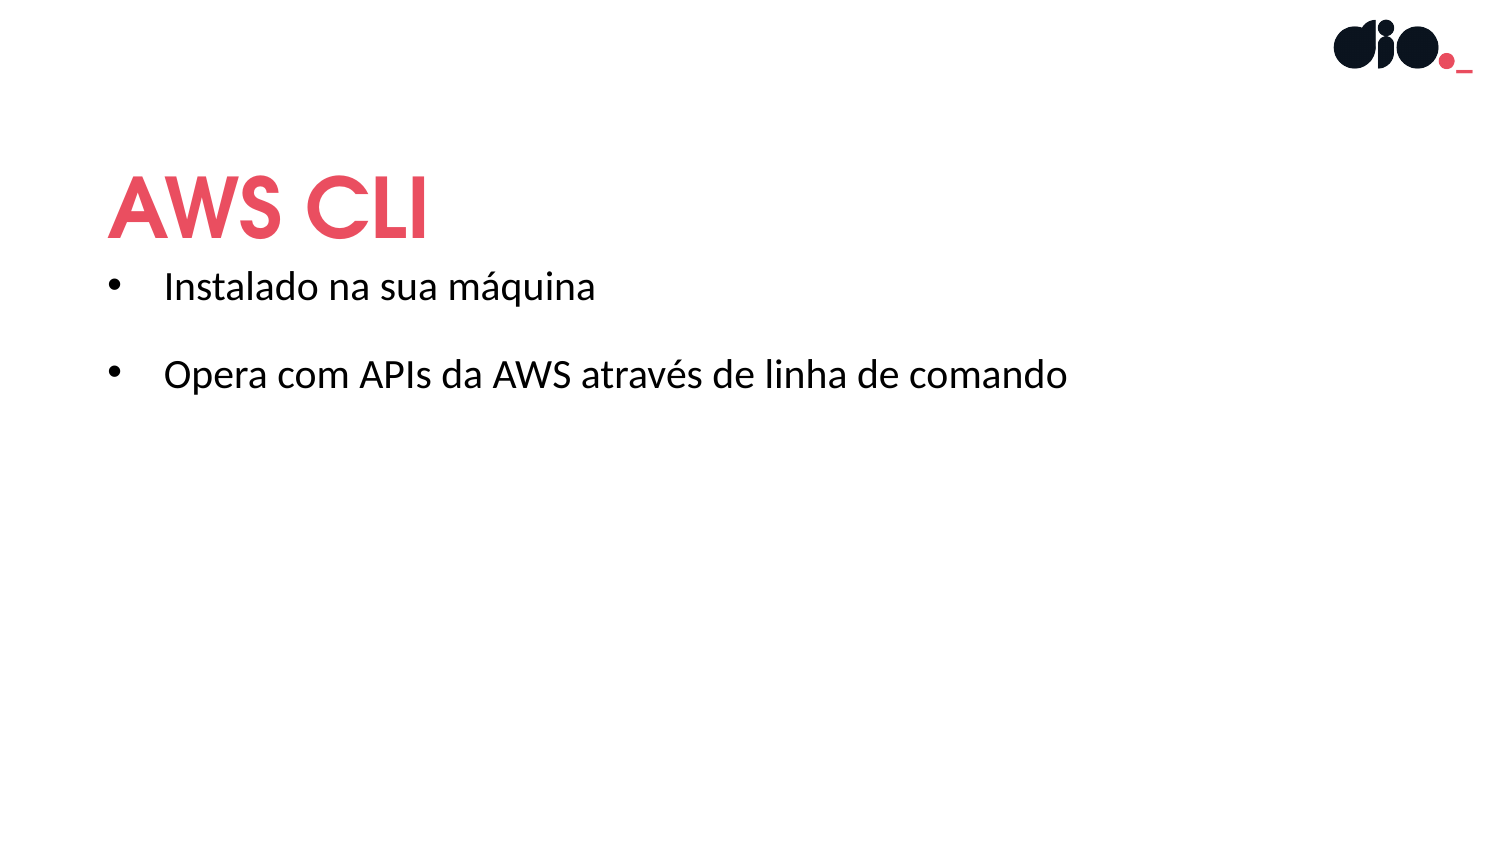

AWS CLI
Instalado na sua máquina
Opera com APIs da AWS através de linha de comando